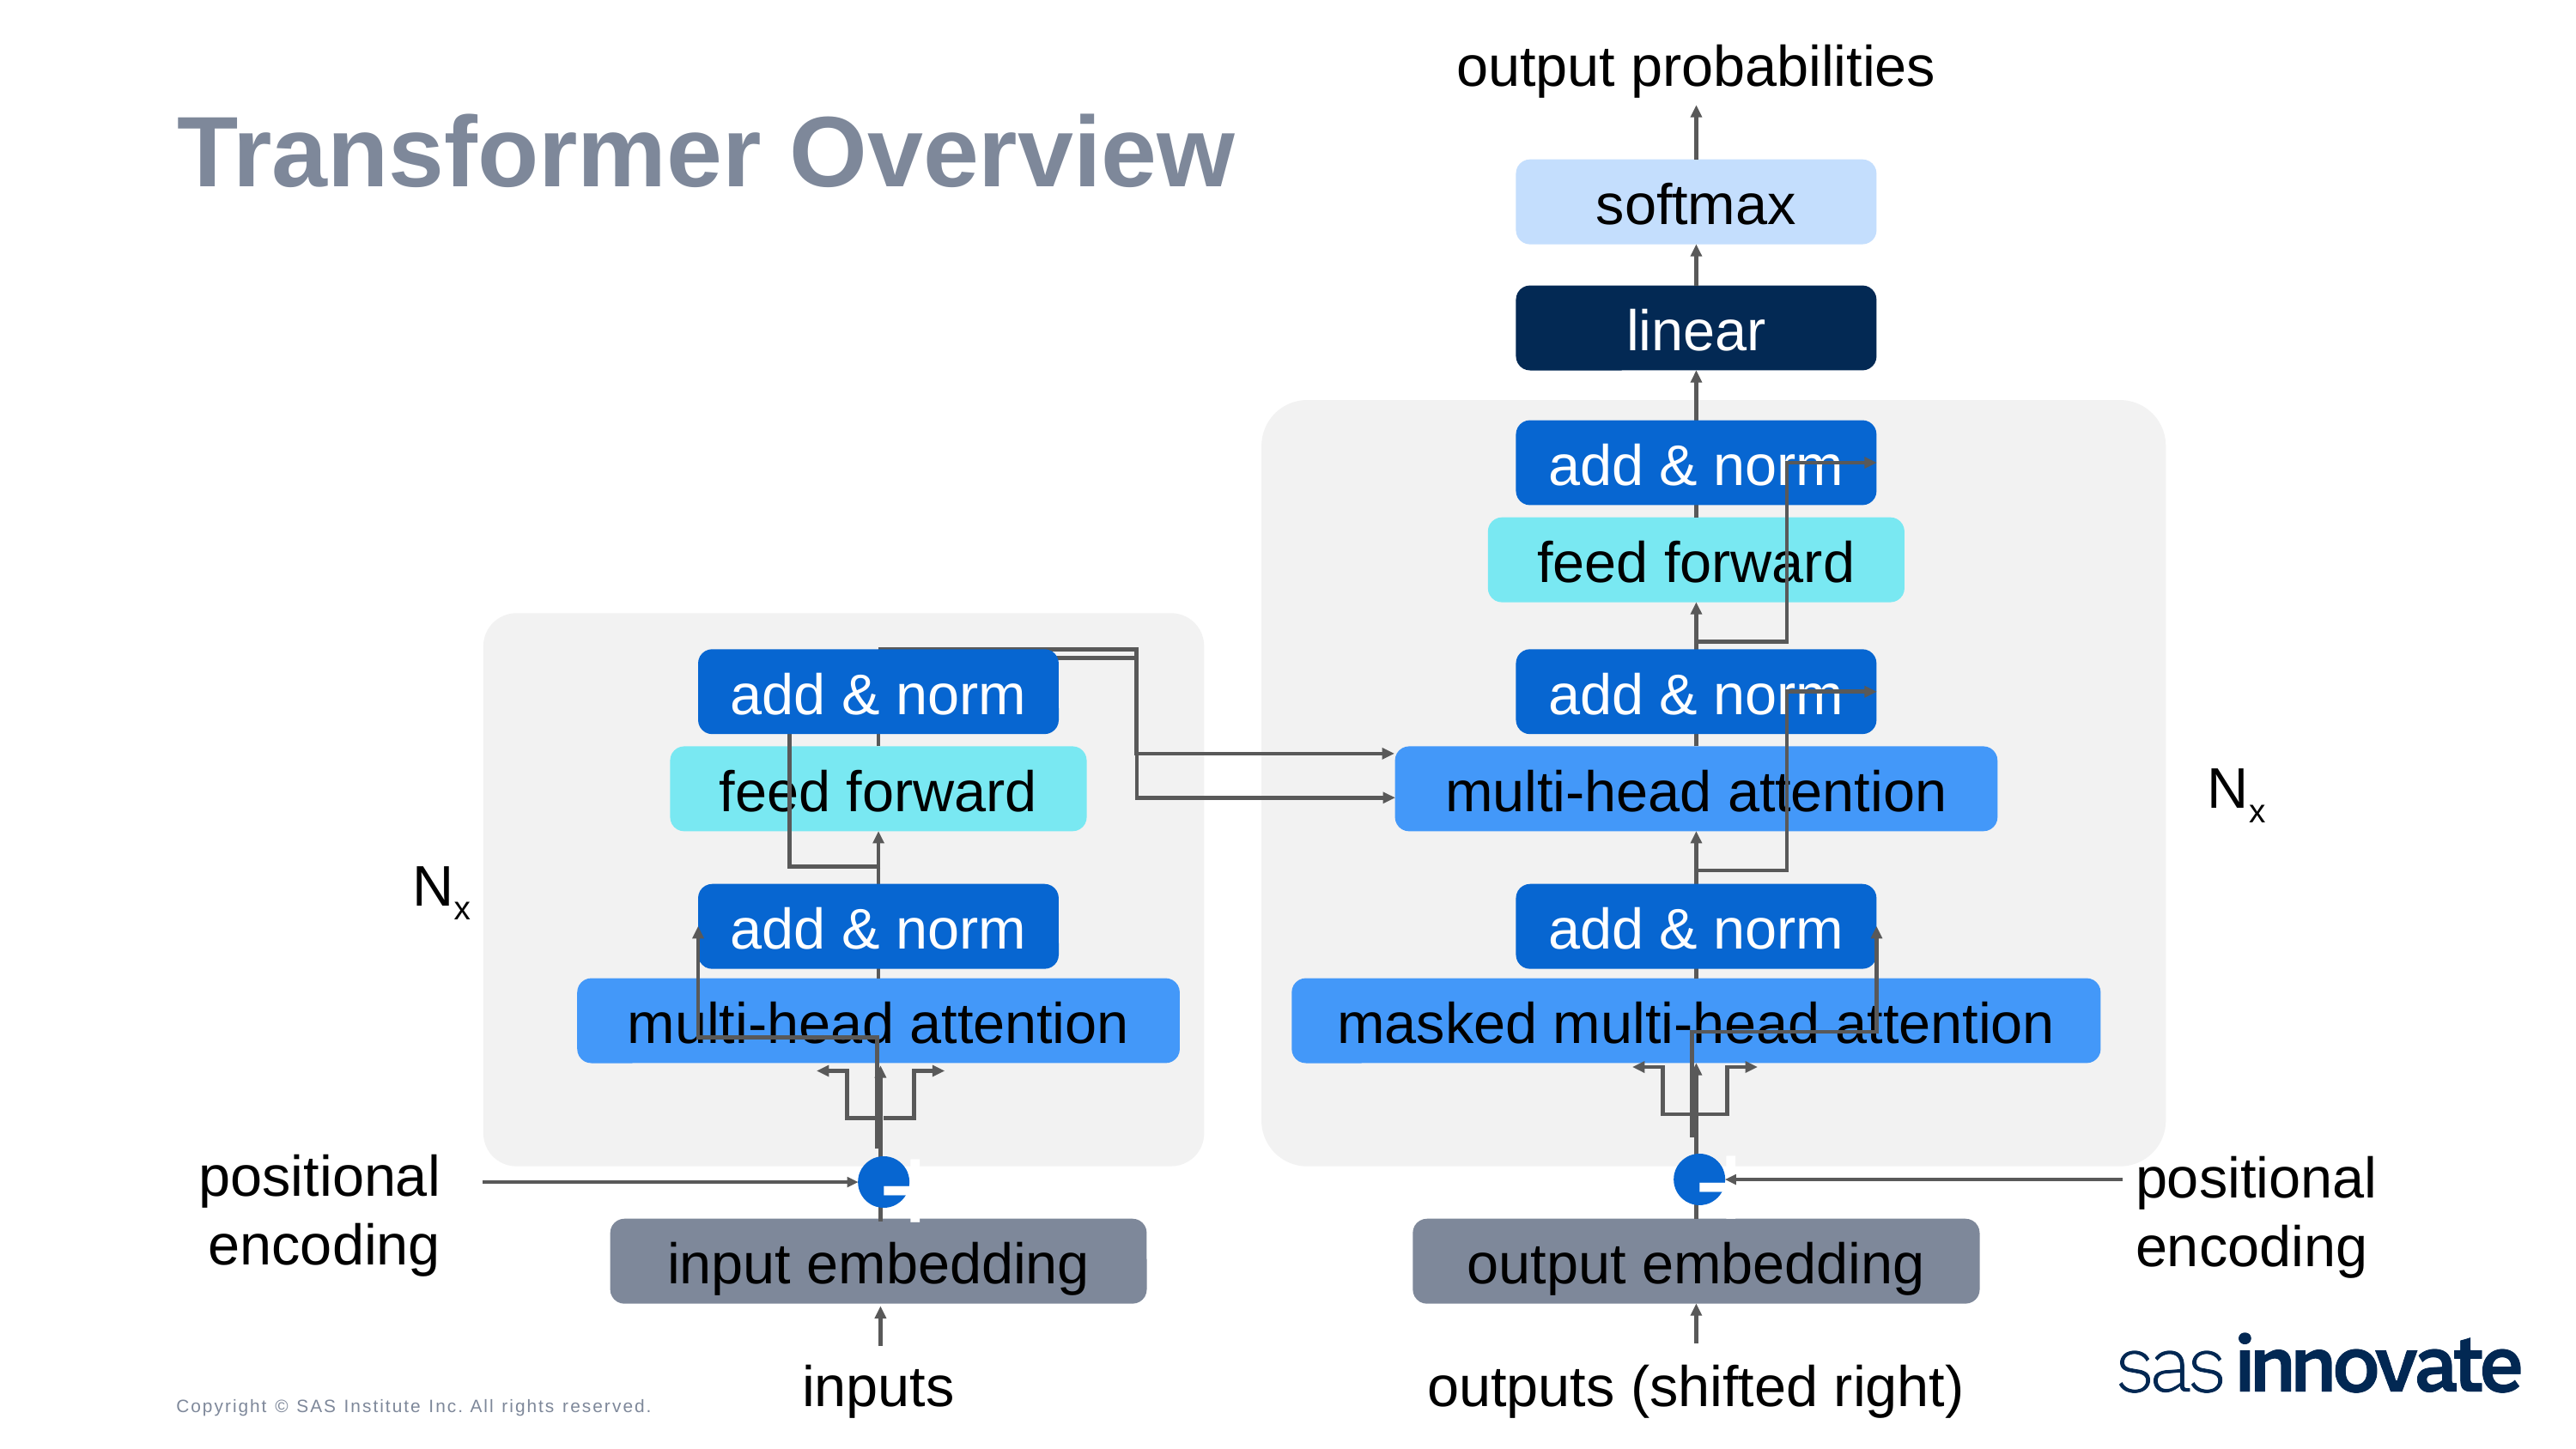

output probabilities
softmax
linear

add & norm
feed forward

add & norm
add & norm
feed forward
multi-head attention
add & norm
add & norm
multi-head attention
masked multi-head attention
positional encoding
positional encoding
+
+
input embedding
output embedding
inputs
outputs (shifted right)
Nx
Nx
# Transformer Overview